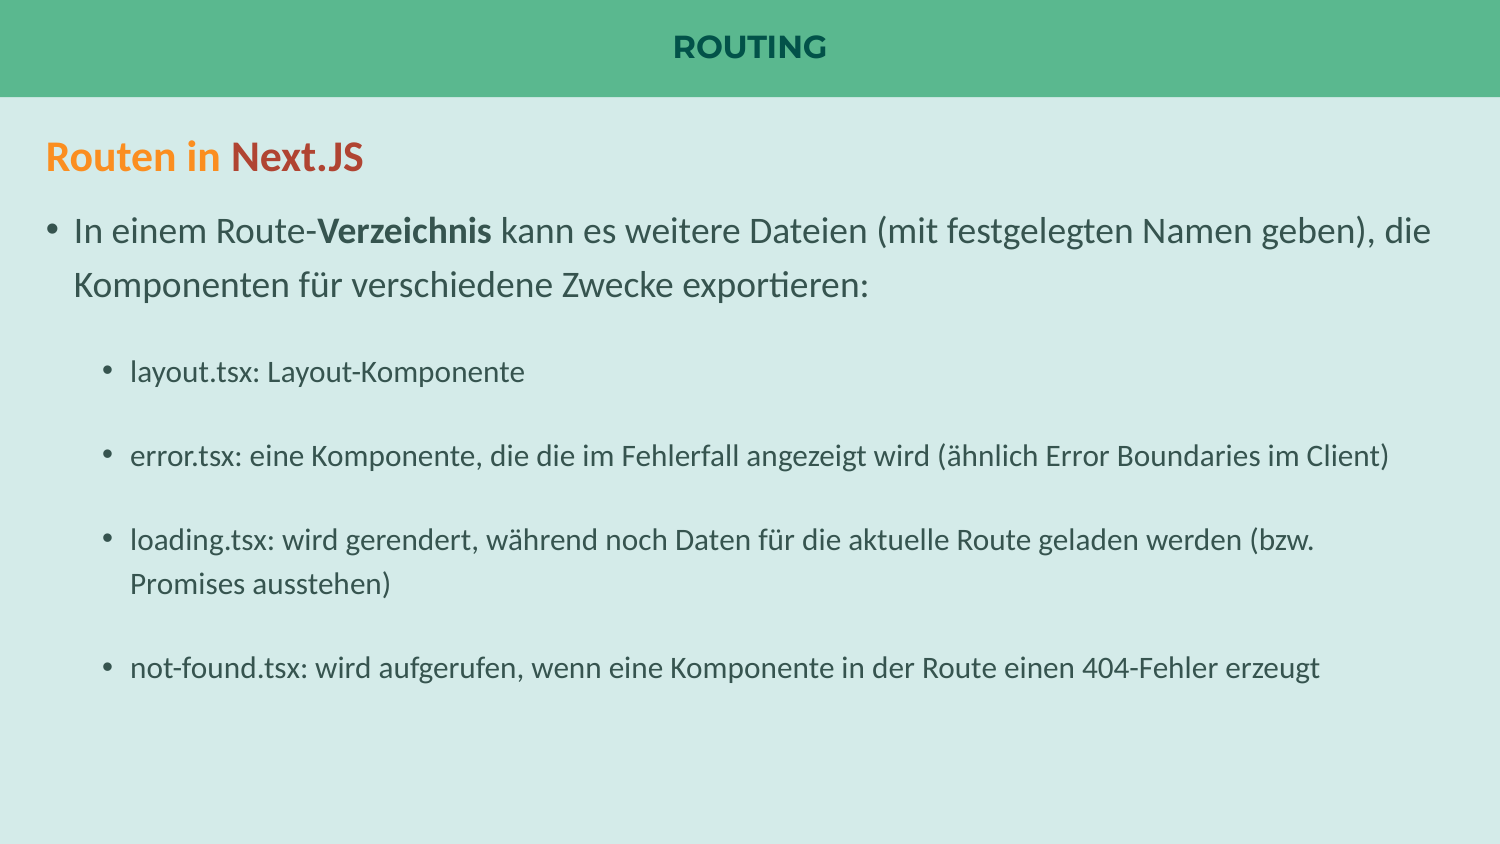

# Routing
Routen in Next.JS
In einem Route-Verzeichnis kann es weitere Dateien (mit festgelegten Namen geben), die Komponenten für verschiedene Zwecke exportieren:
layout.tsx: Layout-Komponente
error.tsx: eine Komponente, die die im Fehlerfall angezeigt wird (ähnlich Error Boundaries im Client)
loading.tsx: wird gerendert, während noch Daten für die aktuelle Route geladen werden (bzw. Promises ausstehen)
not-found.tsx: wird aufgerufen, wenn eine Komponente in der Route einen 404-Fehler erzeugt